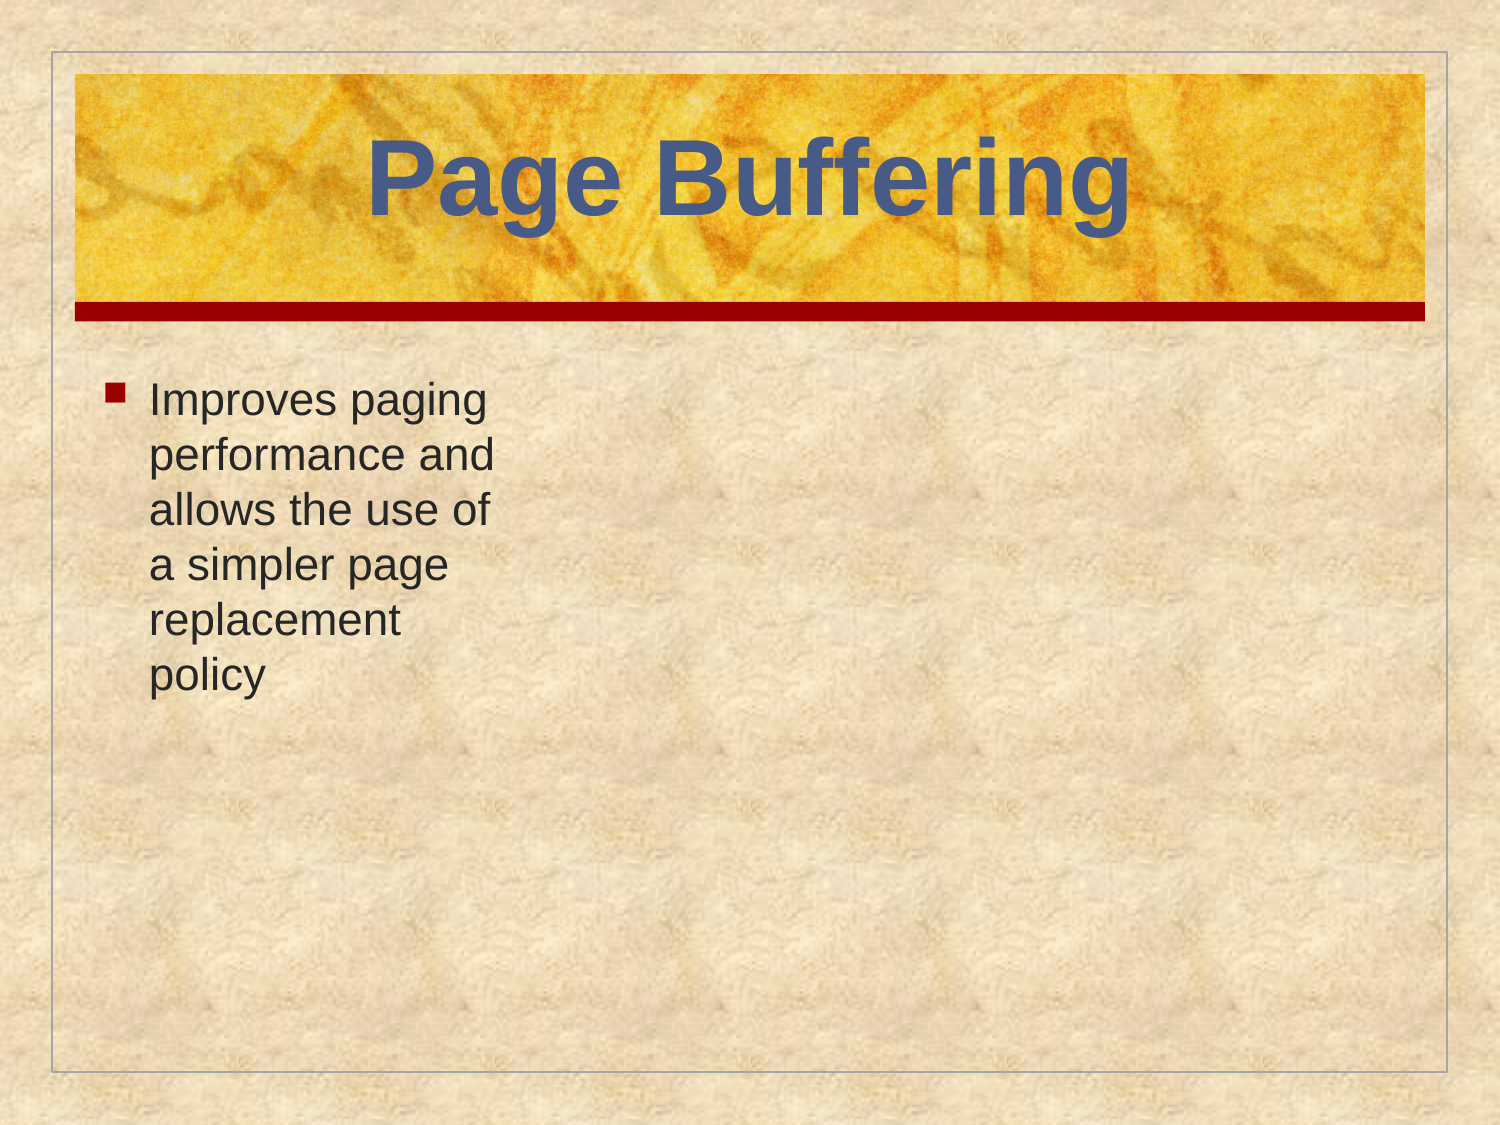

# Page Buffering

Improves paging performance and allows the use of a simpler page replacement policy